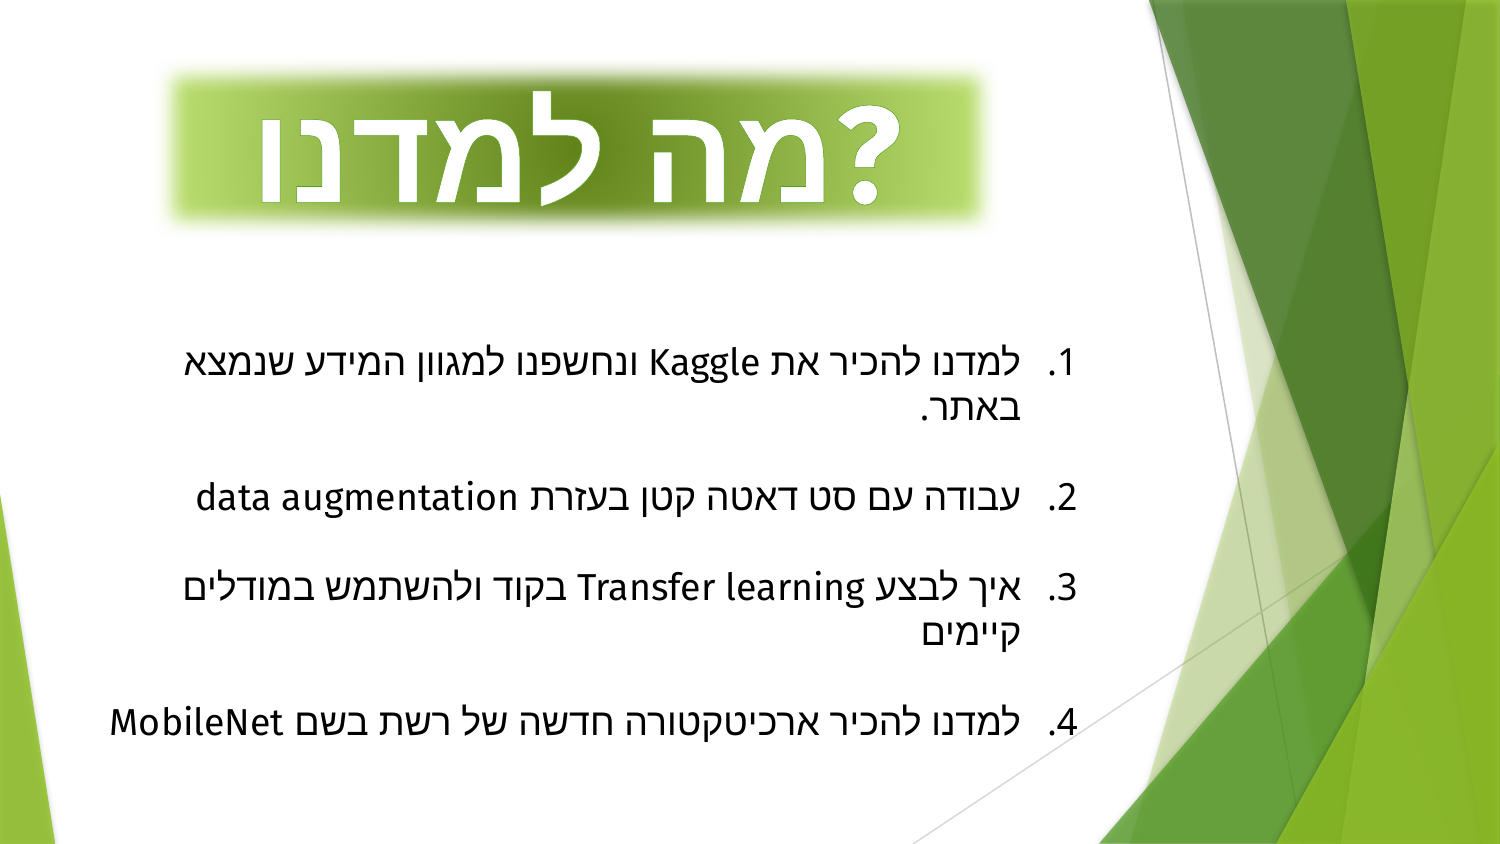

מה למדנו?
למדנו להכיר את Kaggle ונחשפנו למגוון המידע שנמצא באתר.

עבודה עם סט דאטה קטן בעזרת data augmentation

איך לבצע Transfer learning בקוד ולהשתמש במודלים קיימים

למדנו להכיר ארכיטקטורה חדשה של רשת בשם MobileNet